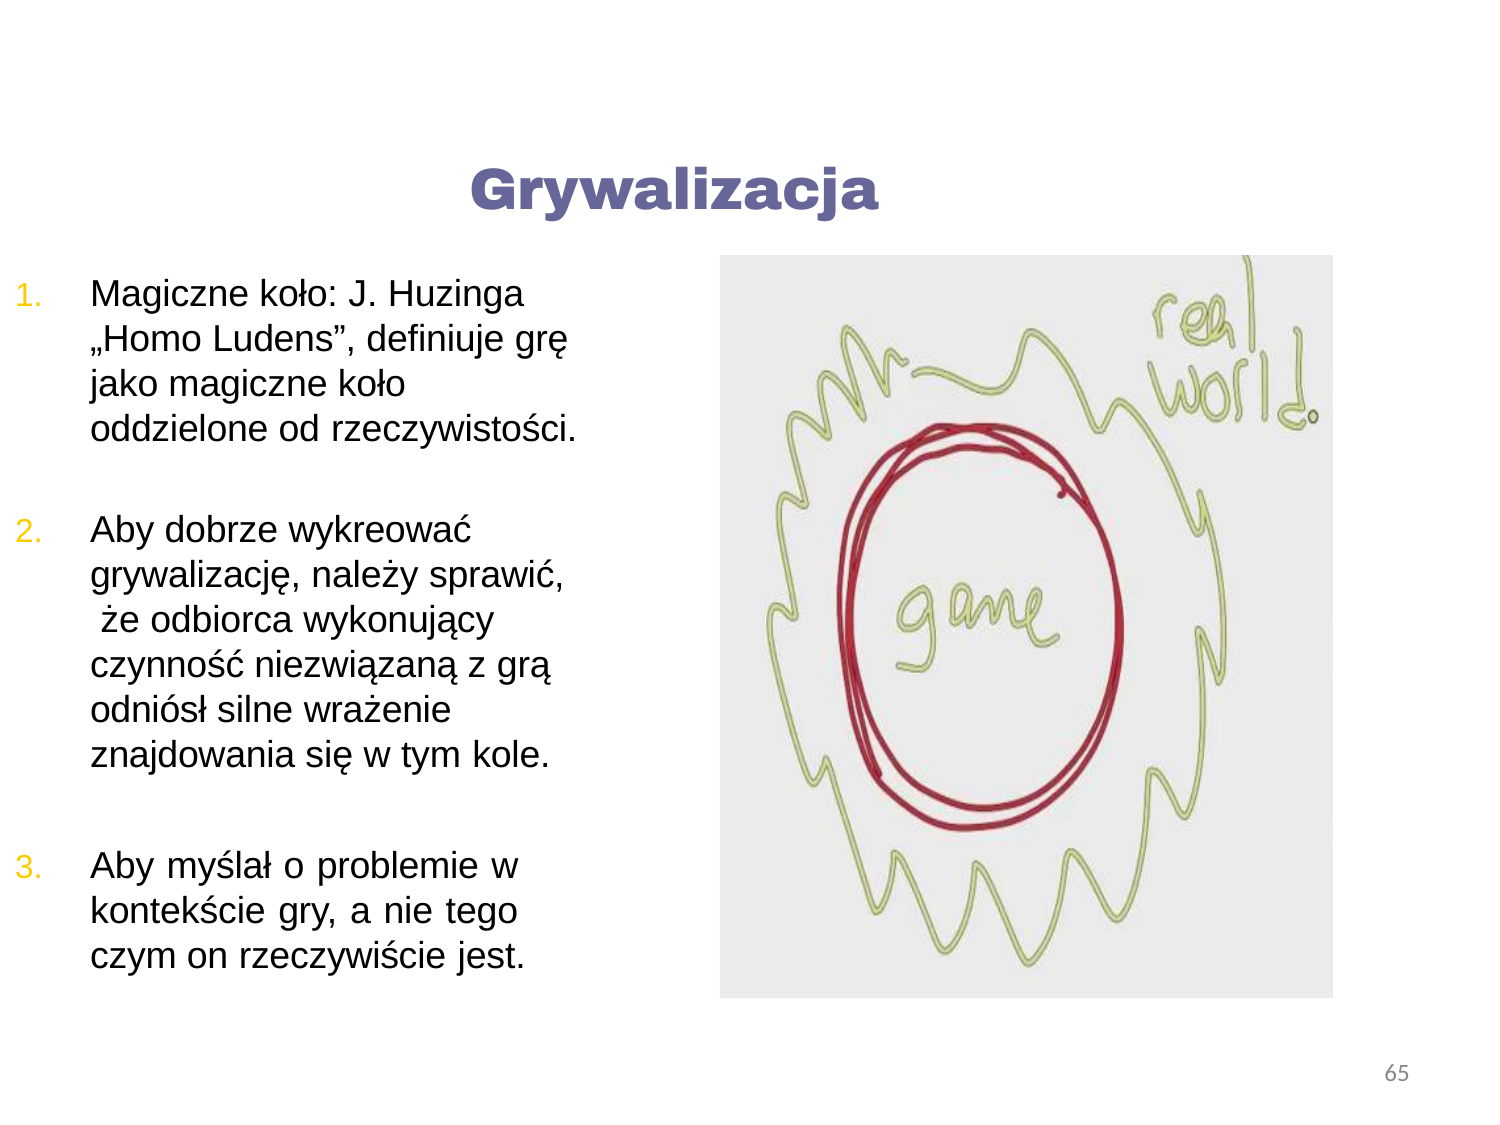

# Grywalizacja

Magiczne koło: J. Huzinga
„Homo Ludens”, definiuje grę  jako magiczne koło  oddzielone od rzeczywistości.

Aby dobrze wykreować  grywalizację, należy sprawić,  że odbiorca wykonujący  czynność niezwiązaną z grą  odniósł silne wrażenie  znajdowania się w tym kole.

Aby myślał o problemie w  kontekście gry, a nie tego  czym on rzeczywiście jest.
65